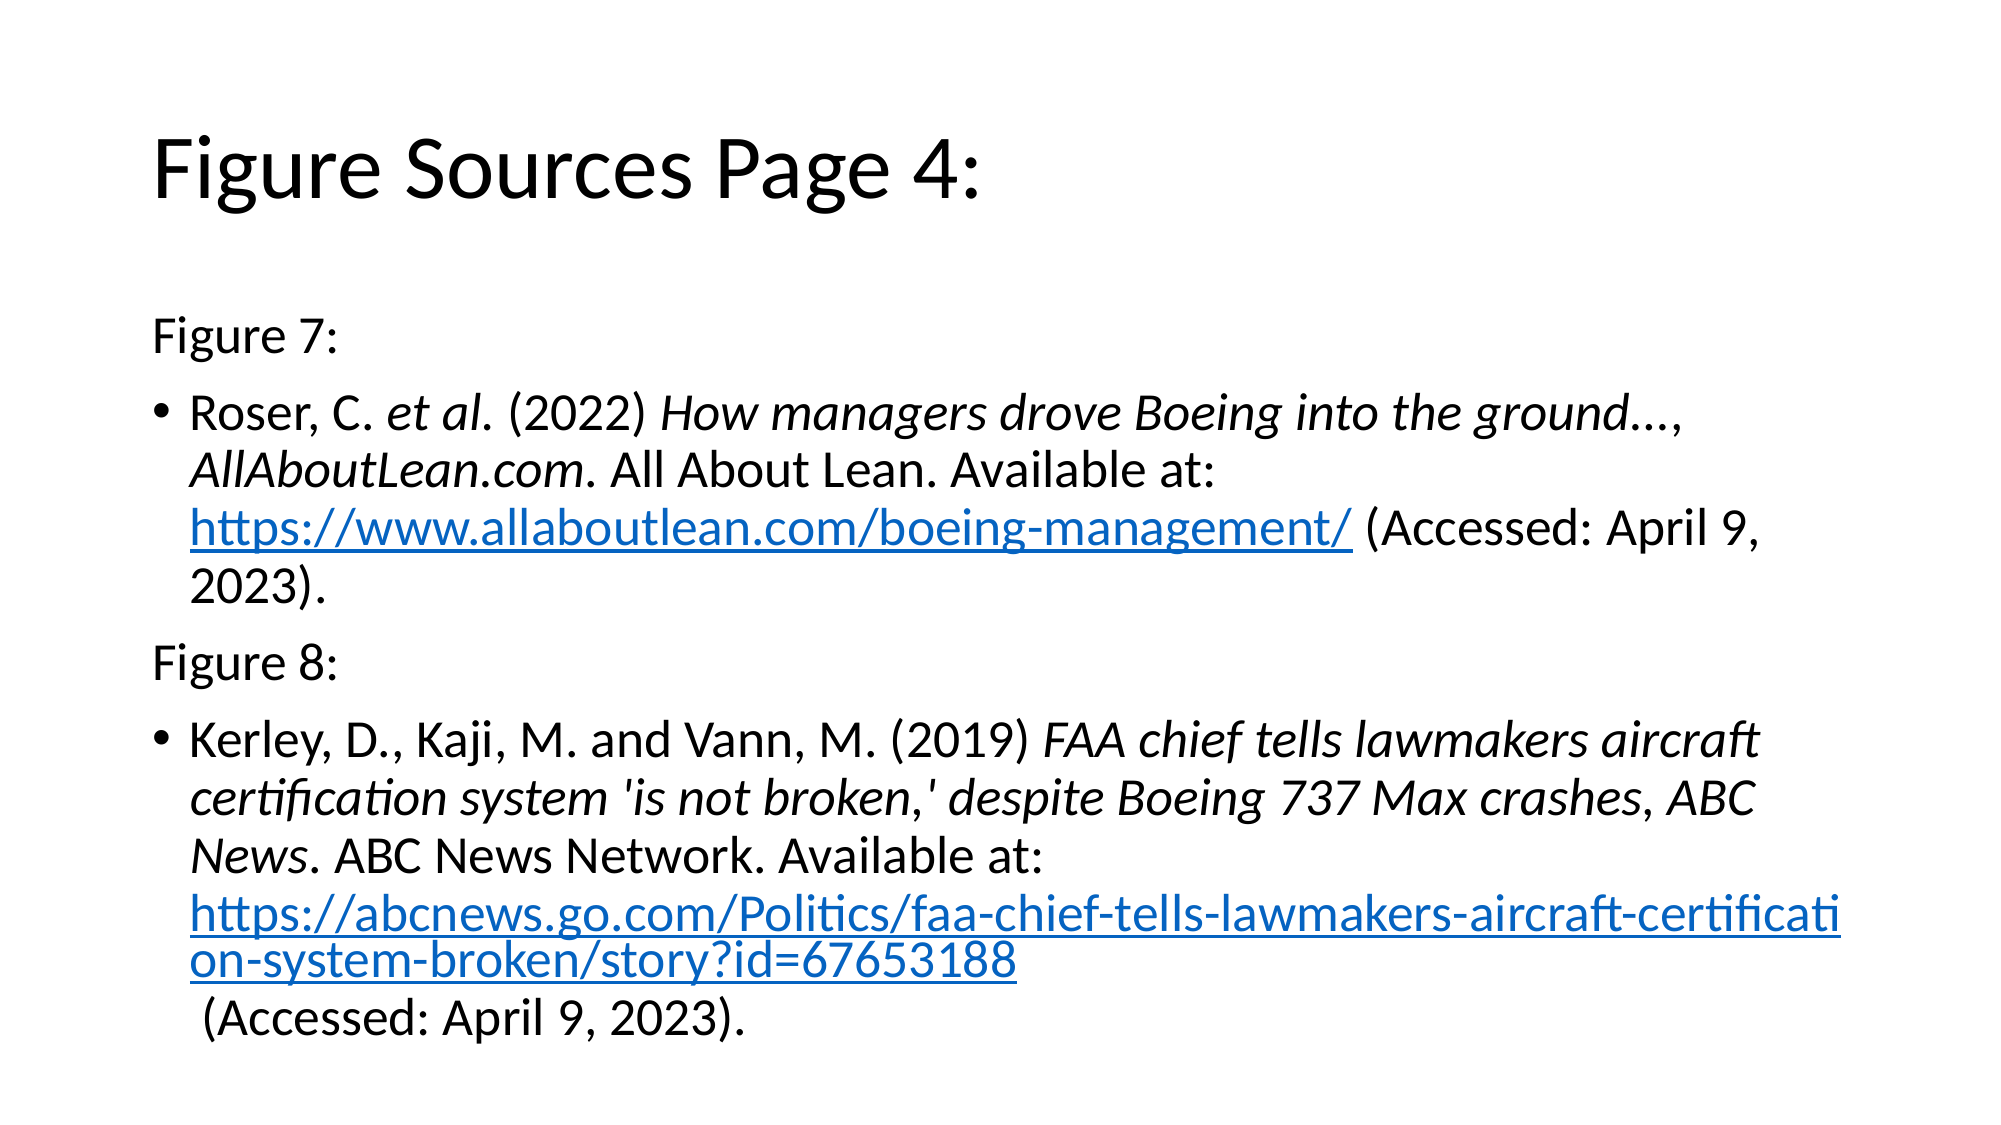

# Figure Sources Page 4:
Figure 7:
Roser, C. et al. (2022) How managers drove Boeing into the ground..., AllAboutLean.com. All About Lean. Available at: https://www.allaboutlean.com/boeing-management/ (Accessed: April 9, 2023).
Figure 8:
Kerley, D., Kaji, M. and Vann, M. (2019) FAA chief tells lawmakers aircraft certification system 'is not broken,' despite Boeing 737 Max crashes, ABC News. ABC News Network. Available at: https://abcnews.go.com/Politics/faa-chief-tells-lawmakers-aircraft-certification-system-broken/story?id=67653188 (Accessed: April 9, 2023).